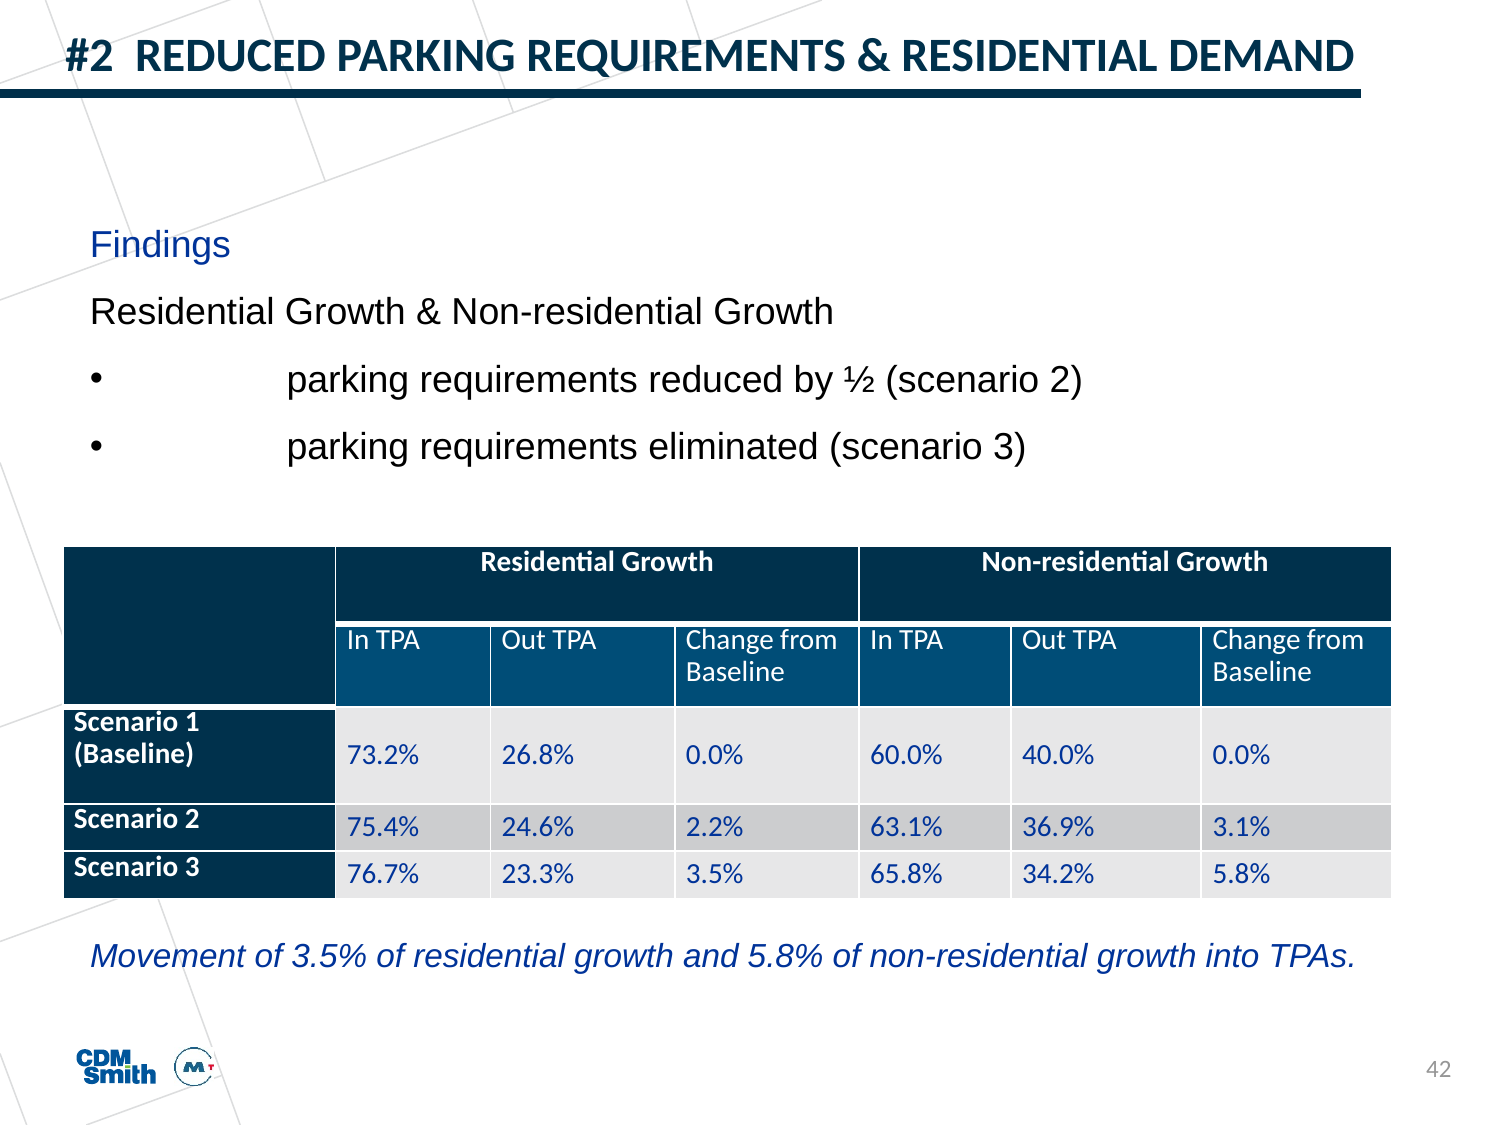

# #2  REDUCED PARKING REQUIREMENTS & RESIDENTIAL DEMAND
Findings
Residential Growth & Non-residential Growth
	parking requirements reduced by ½ (scenario 2)
	parking requirements eliminated (scenario 3)

|  | Residential Growth |  |  | Non-residential Growth |  |  |
| --- | --- | --- | --- | --- | --- | --- |
|  | In TPA | Out TPA | Change from Baseline | In TPA | Out TPA | Change from Baseline |
| Scenario 1 (Baseline) | 73.2% | 26.8% | 0.0% | 60.0% | 40.0% | 0.0% |
| Scenario 2 | 75.4% | 24.6% | 2.2% | 63.1% | 36.9% | 3.1% |
| Scenario 3 | 76.7% | 23.3% | 3.5% | 65.8% | 34.2% | 5.8% |
Movement of 3.5% of residential growth and 5.8% of non-residential growth into TPAs.
42